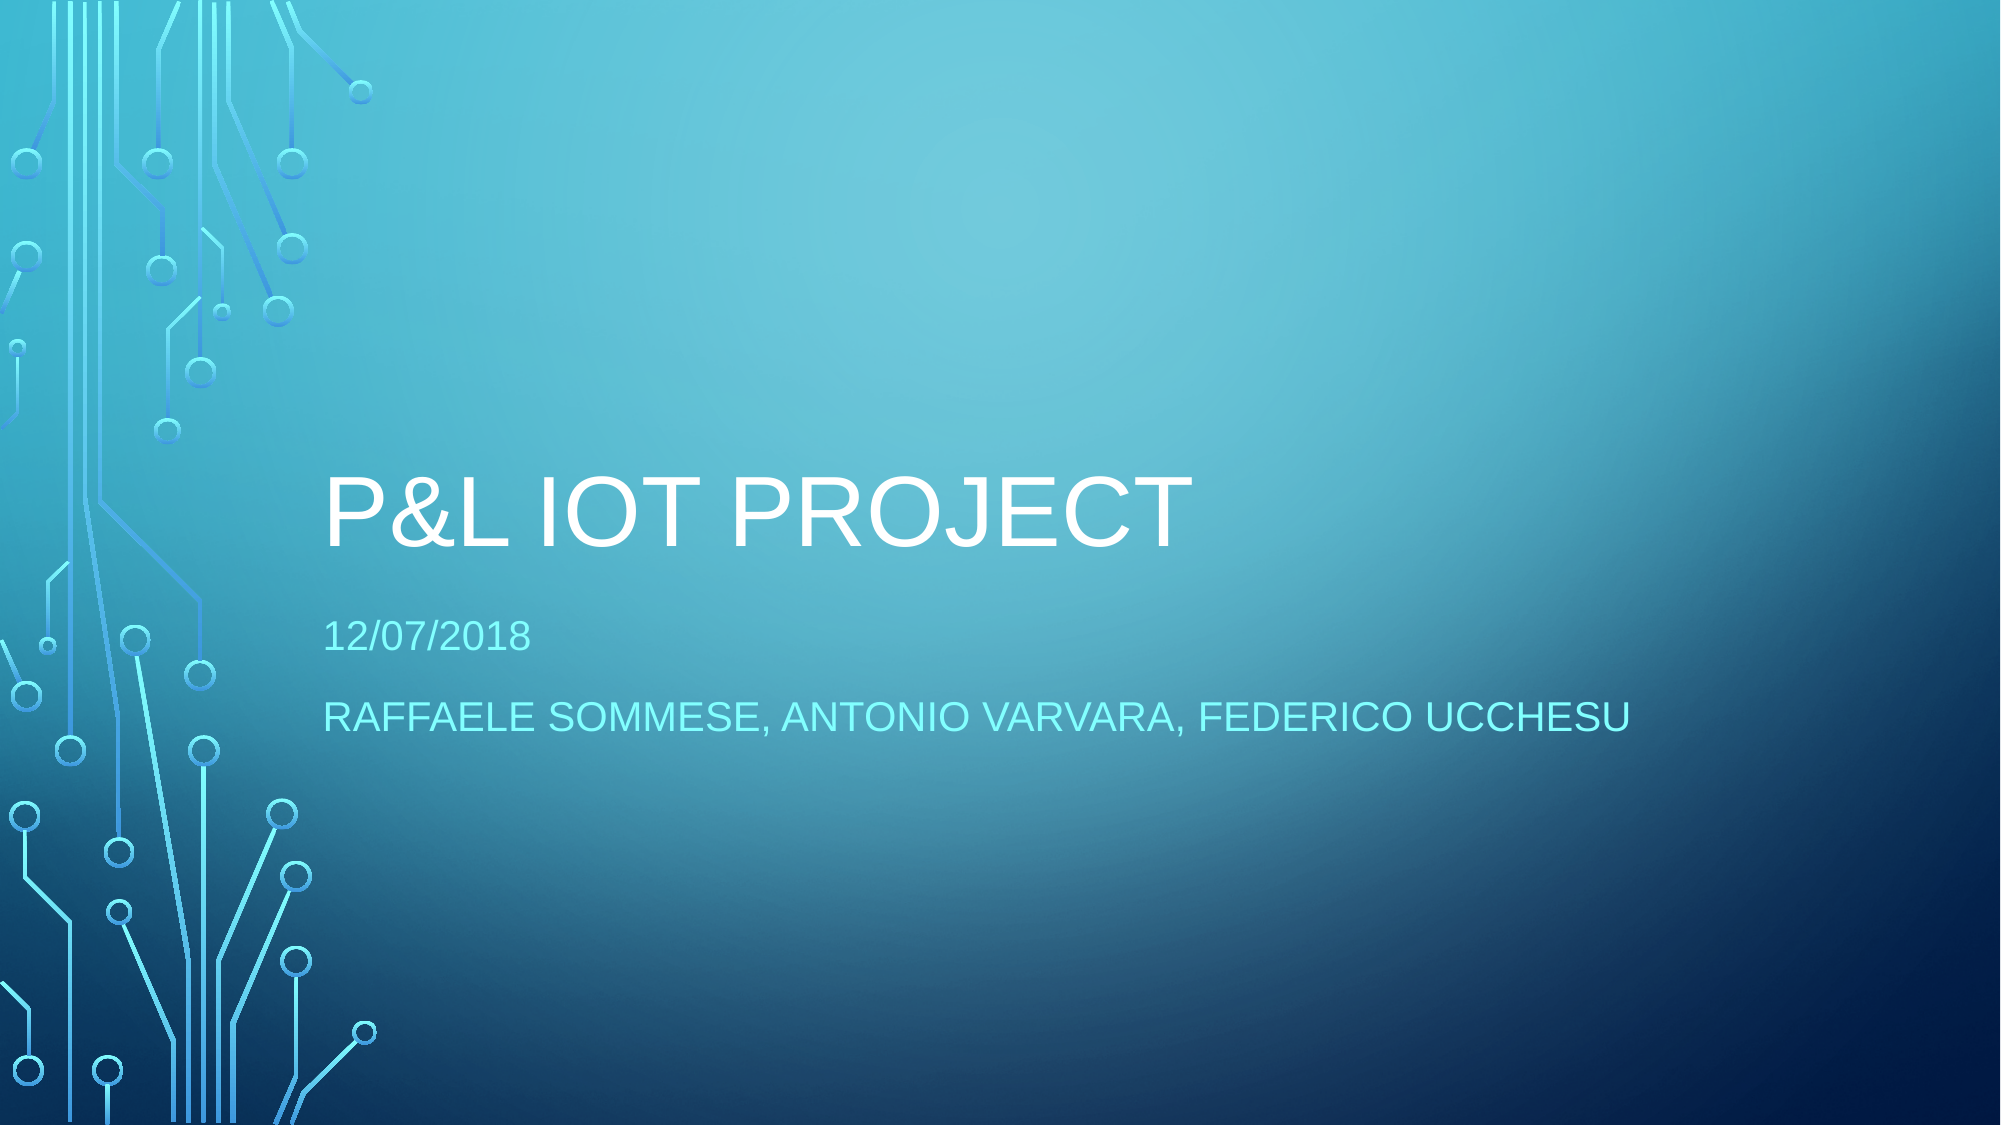

# P&L IOT Project
12/07/2018
Raffaele Sommese, Antonio Varvara, Federico Ucchesu